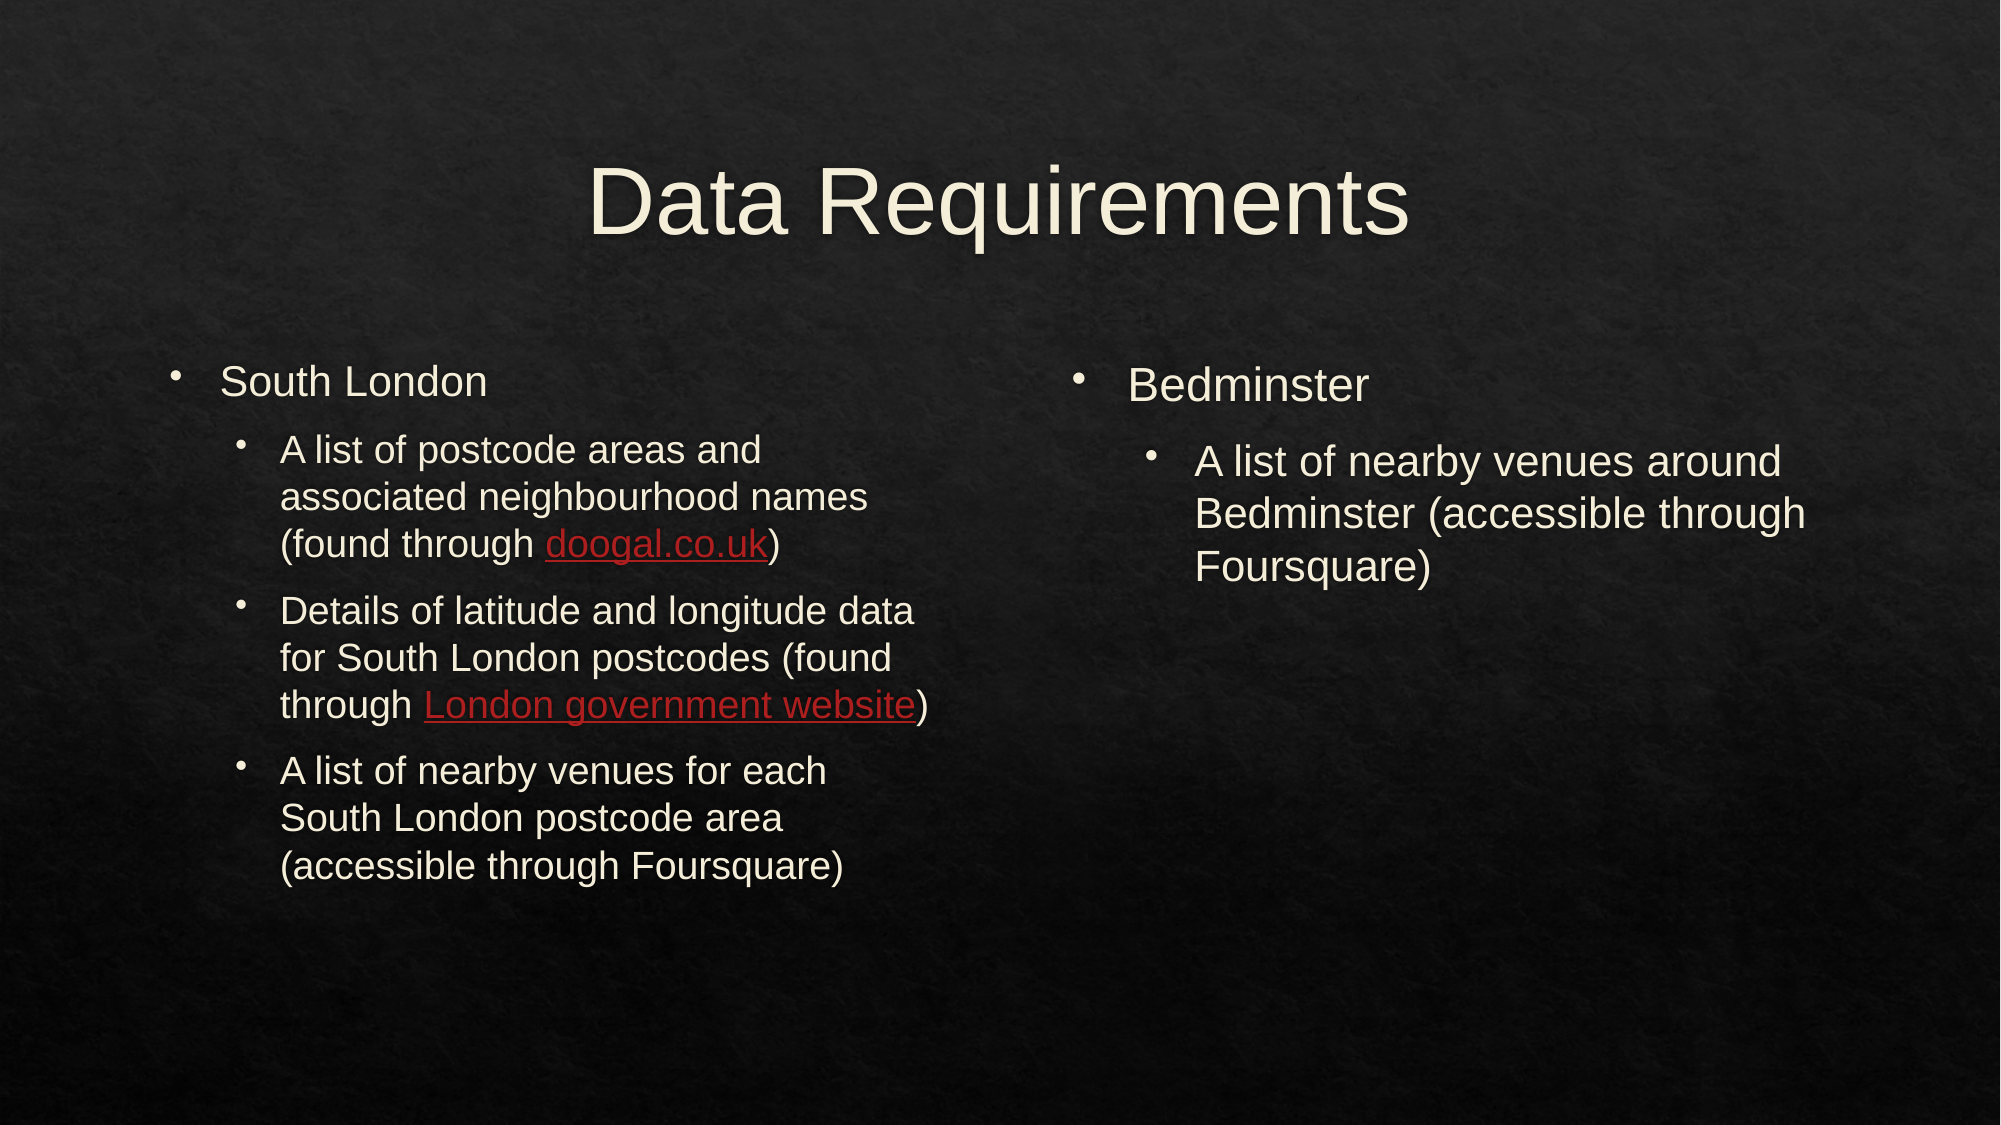

# Data Requirements
South London
A list of postcode areas and associated neighbourhood names (found through doogal.co.uk)
Details of latitude and longitude data for South London postcodes (found through London government website)
A list of nearby venues for each South London postcode area  (accessible through Foursquare)

Bedminster
A list of nearby venues around Bedminster (accessible through Foursquare)